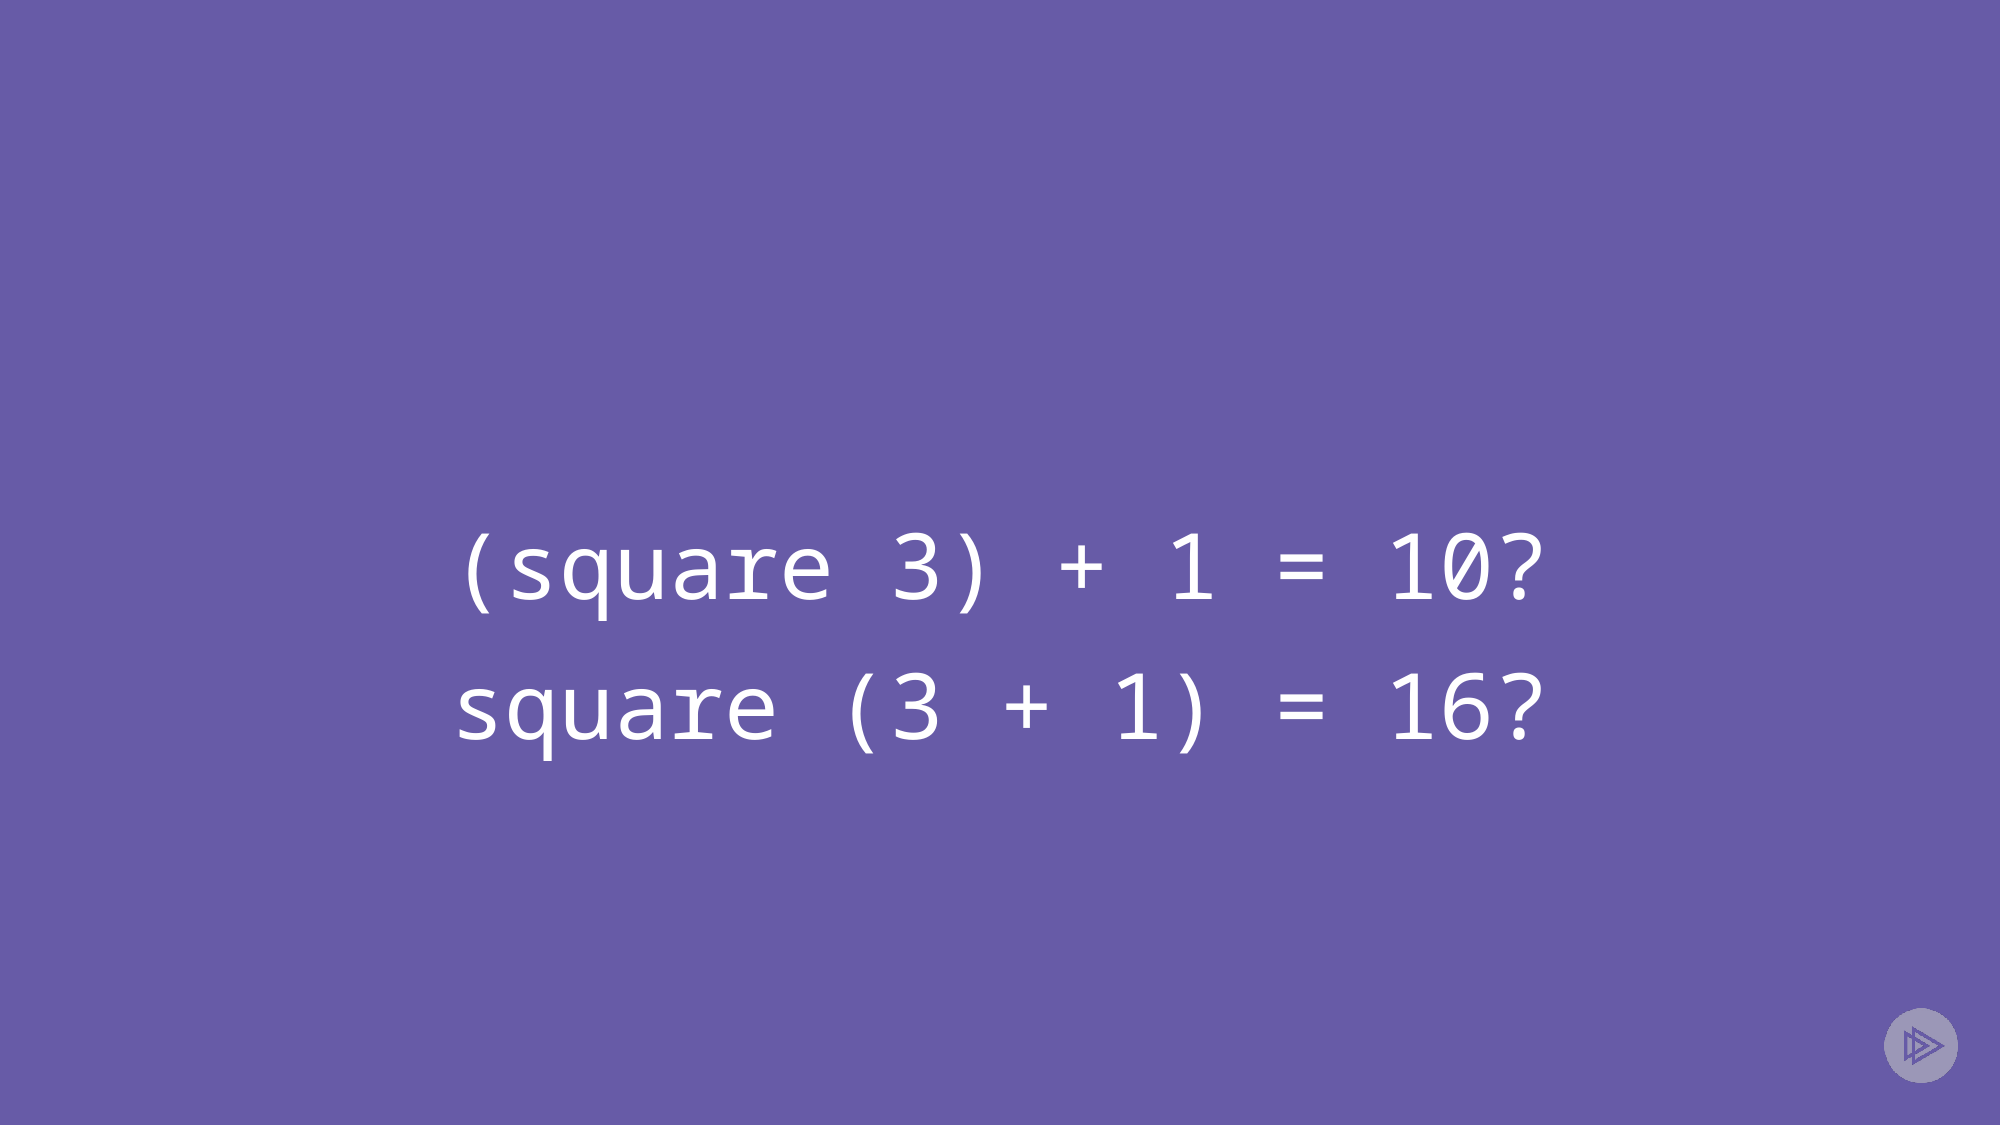

# (square 3) + 1 = 10?
square (3 + 1) = 16?